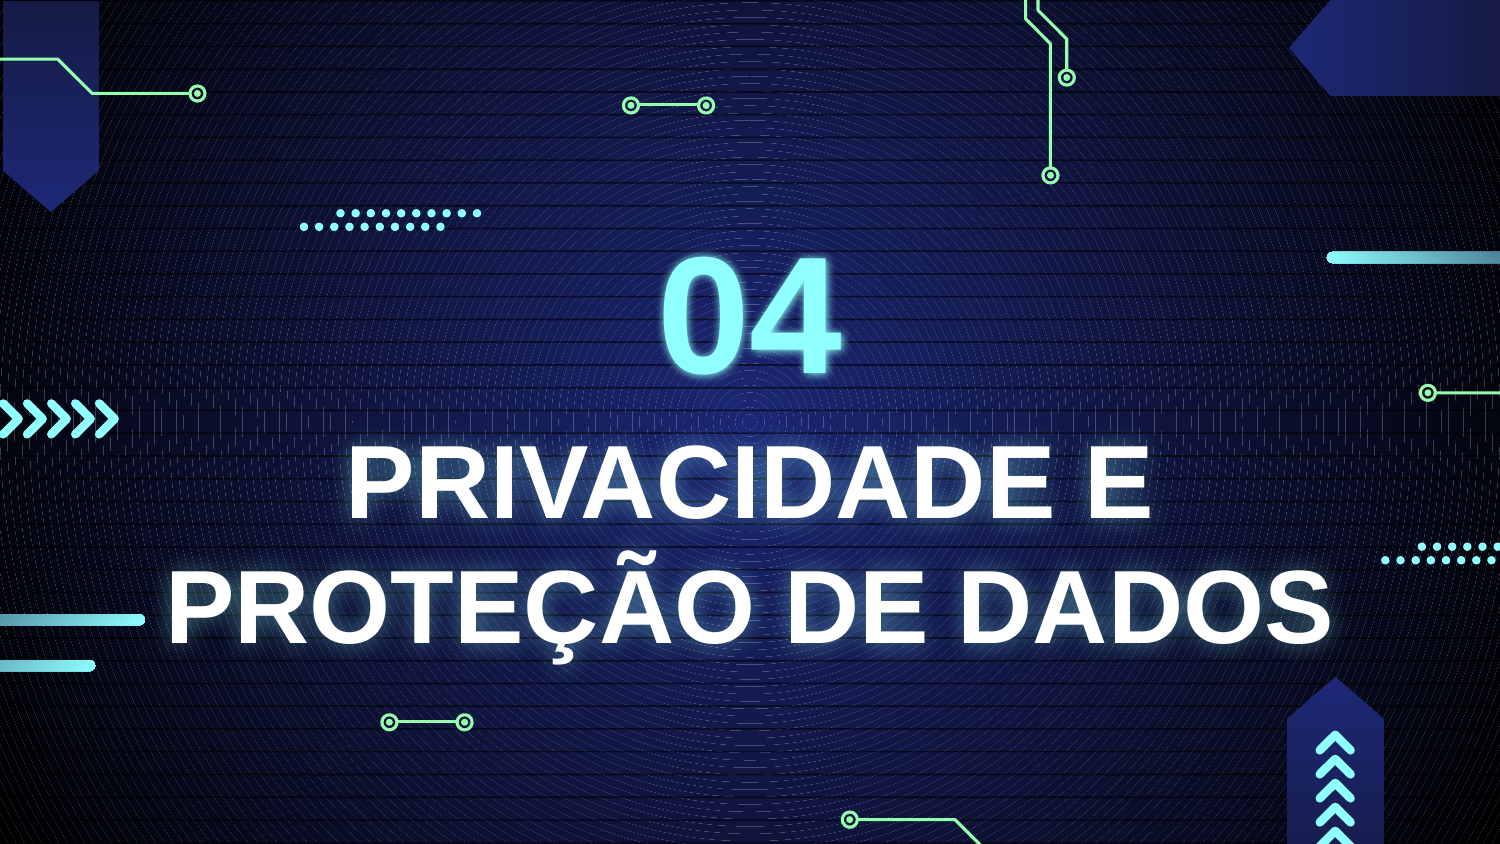

04
# PRIVACIDADE E PROTEÇÃO DE DADOS